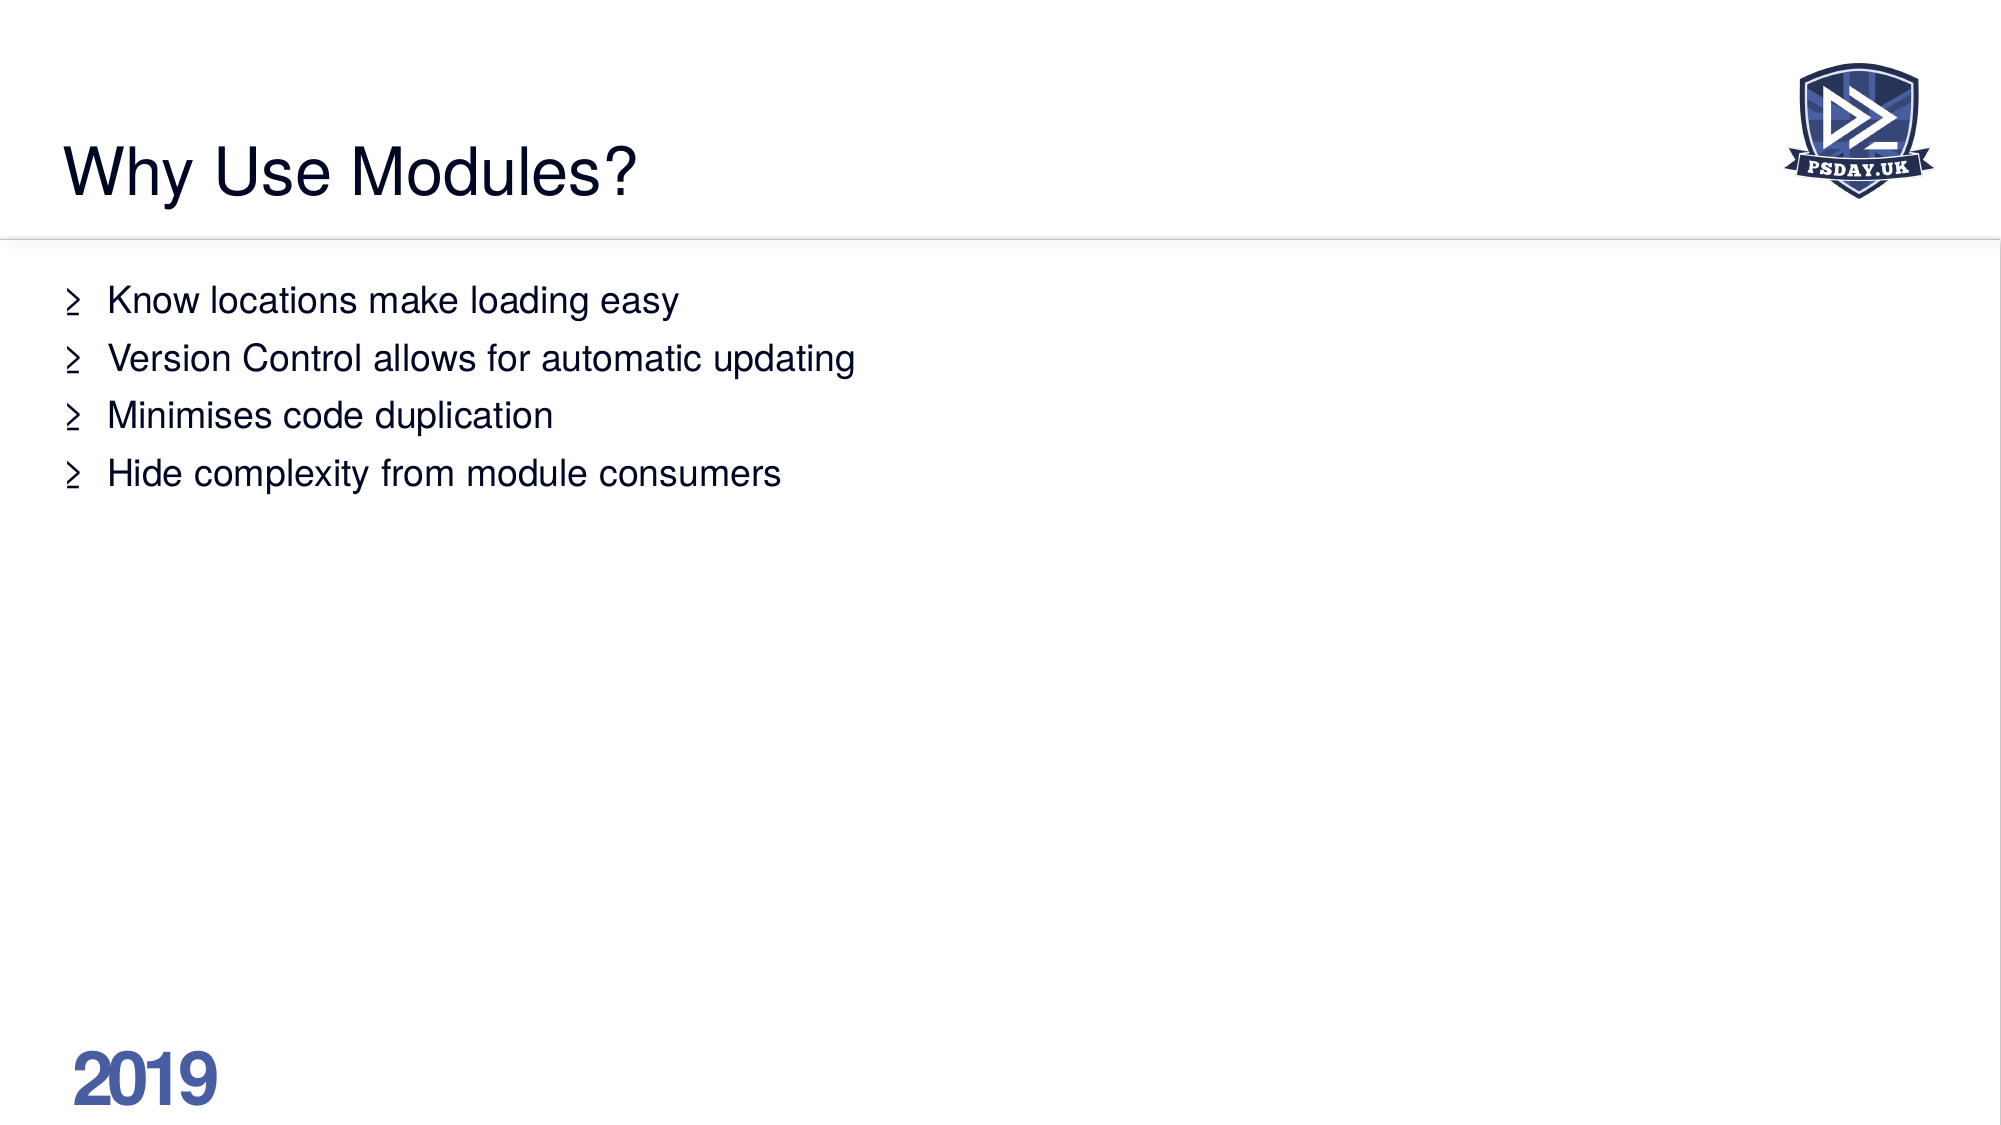

# Why Use Modules?
Know locations make loading easy
Version Control allows for automatic updating
Minimises code duplication
Hide complexity from module consumers